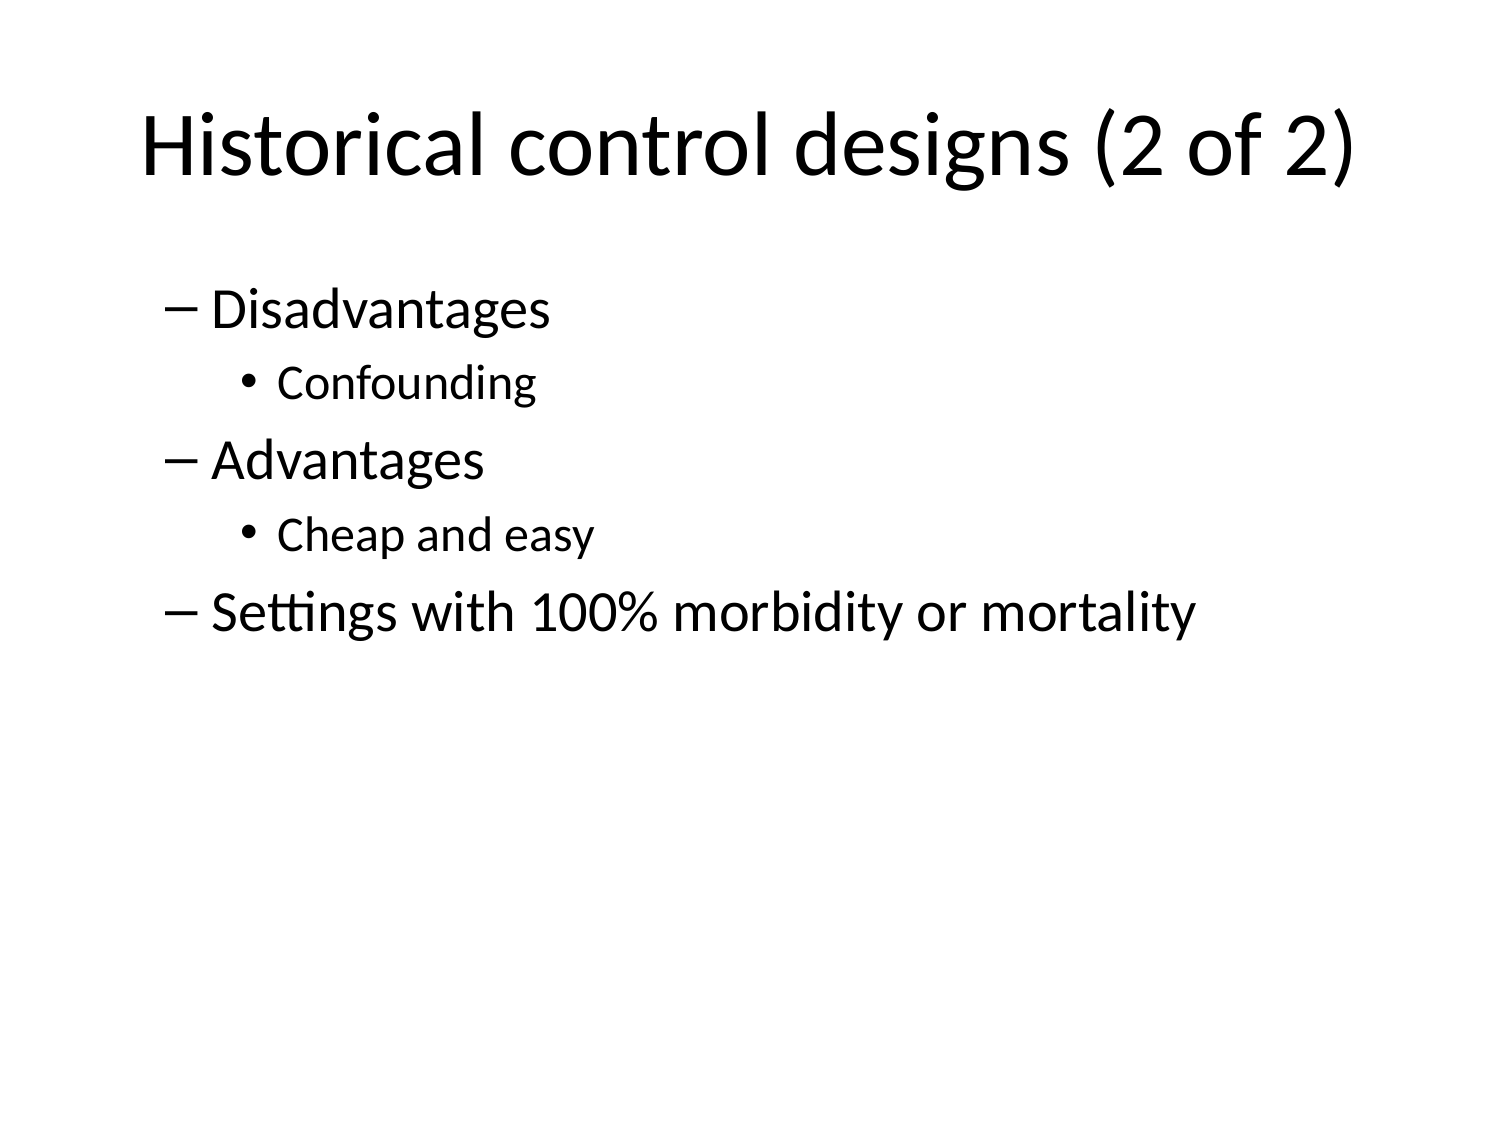

# Historical control designs (2 of 2)
Disadvantages
Confounding
Advantages
Cheap and easy
Settings with 100% morbidity or mortality